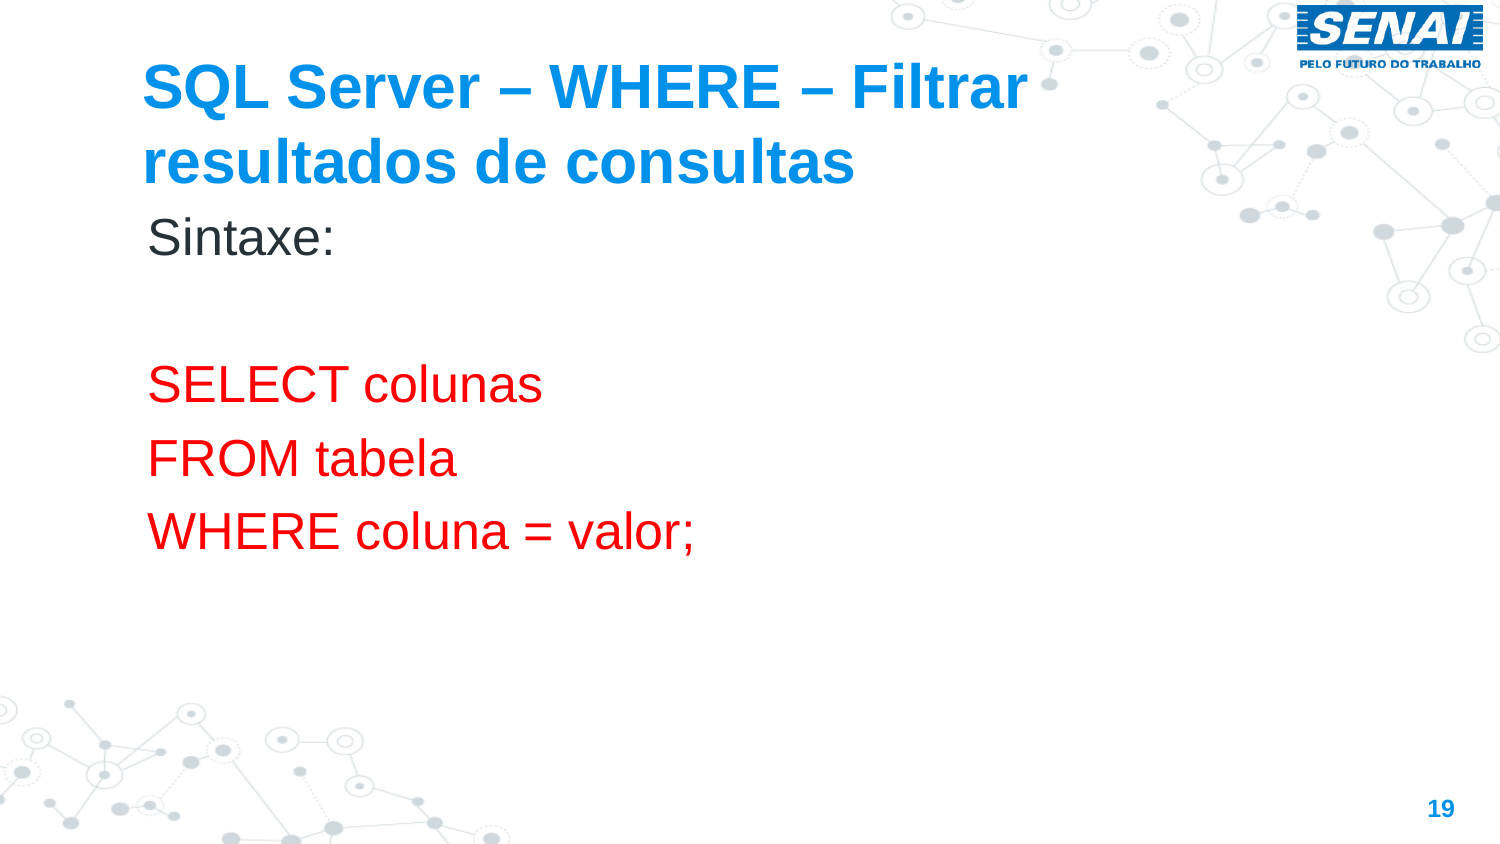

# SQL Server – WHERE – Filtrar resultados de consultas
Sintaxe:

SELECT colunas
FROM tabela
WHERE coluna = valor;
19